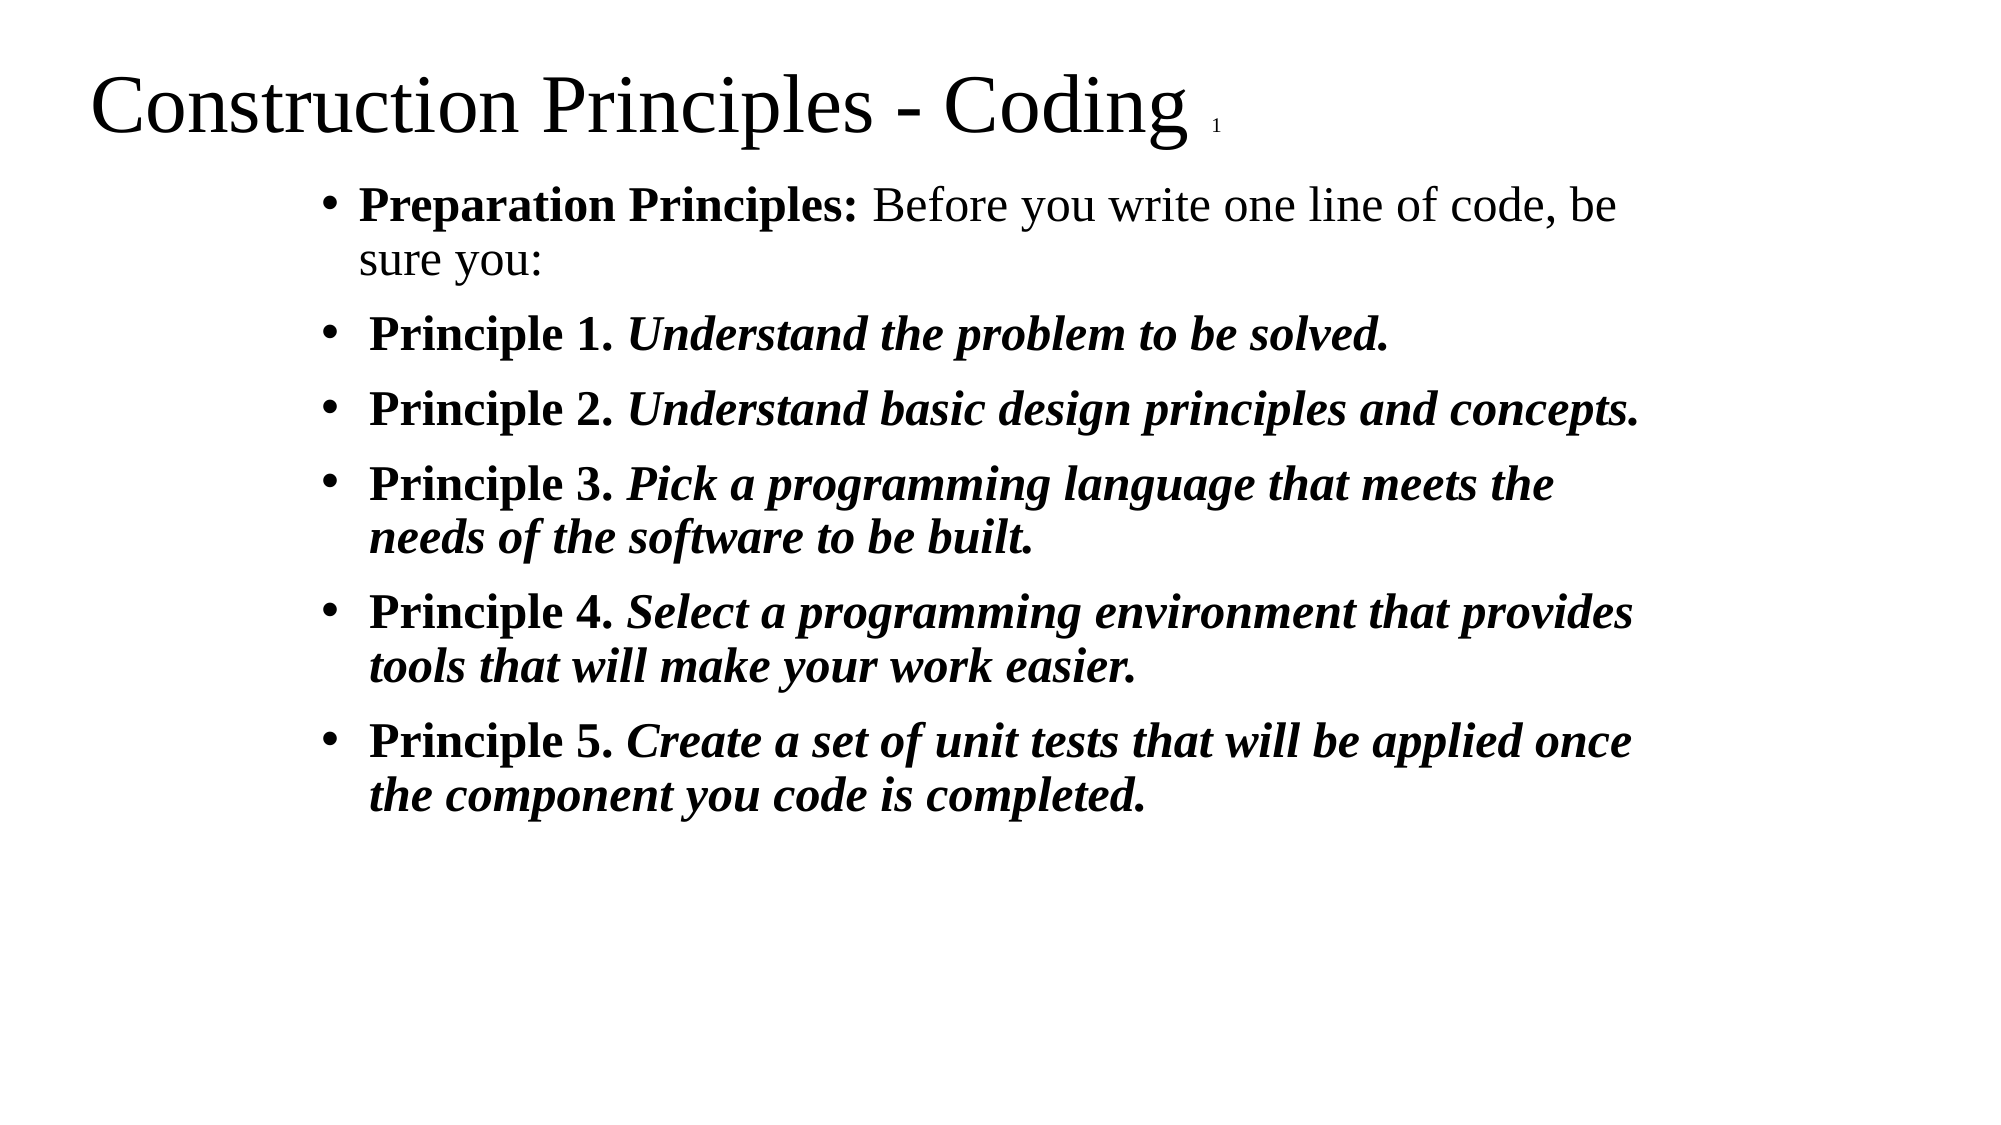

# Construction Principles - Coding 1
Preparation Principles: Before you write one line of code, be sure you:
Principle 1. Understand the problem to be solved.
Principle 2. Understand basic design principles and concepts.
Principle 3. Pick a programming language that meets the needs of the software to be built.
Principle 4. Select a programming environment that provides tools that will make your work easier.
Principle 5. Create a set of unit tests that will be applied once the component you code is completed.
46